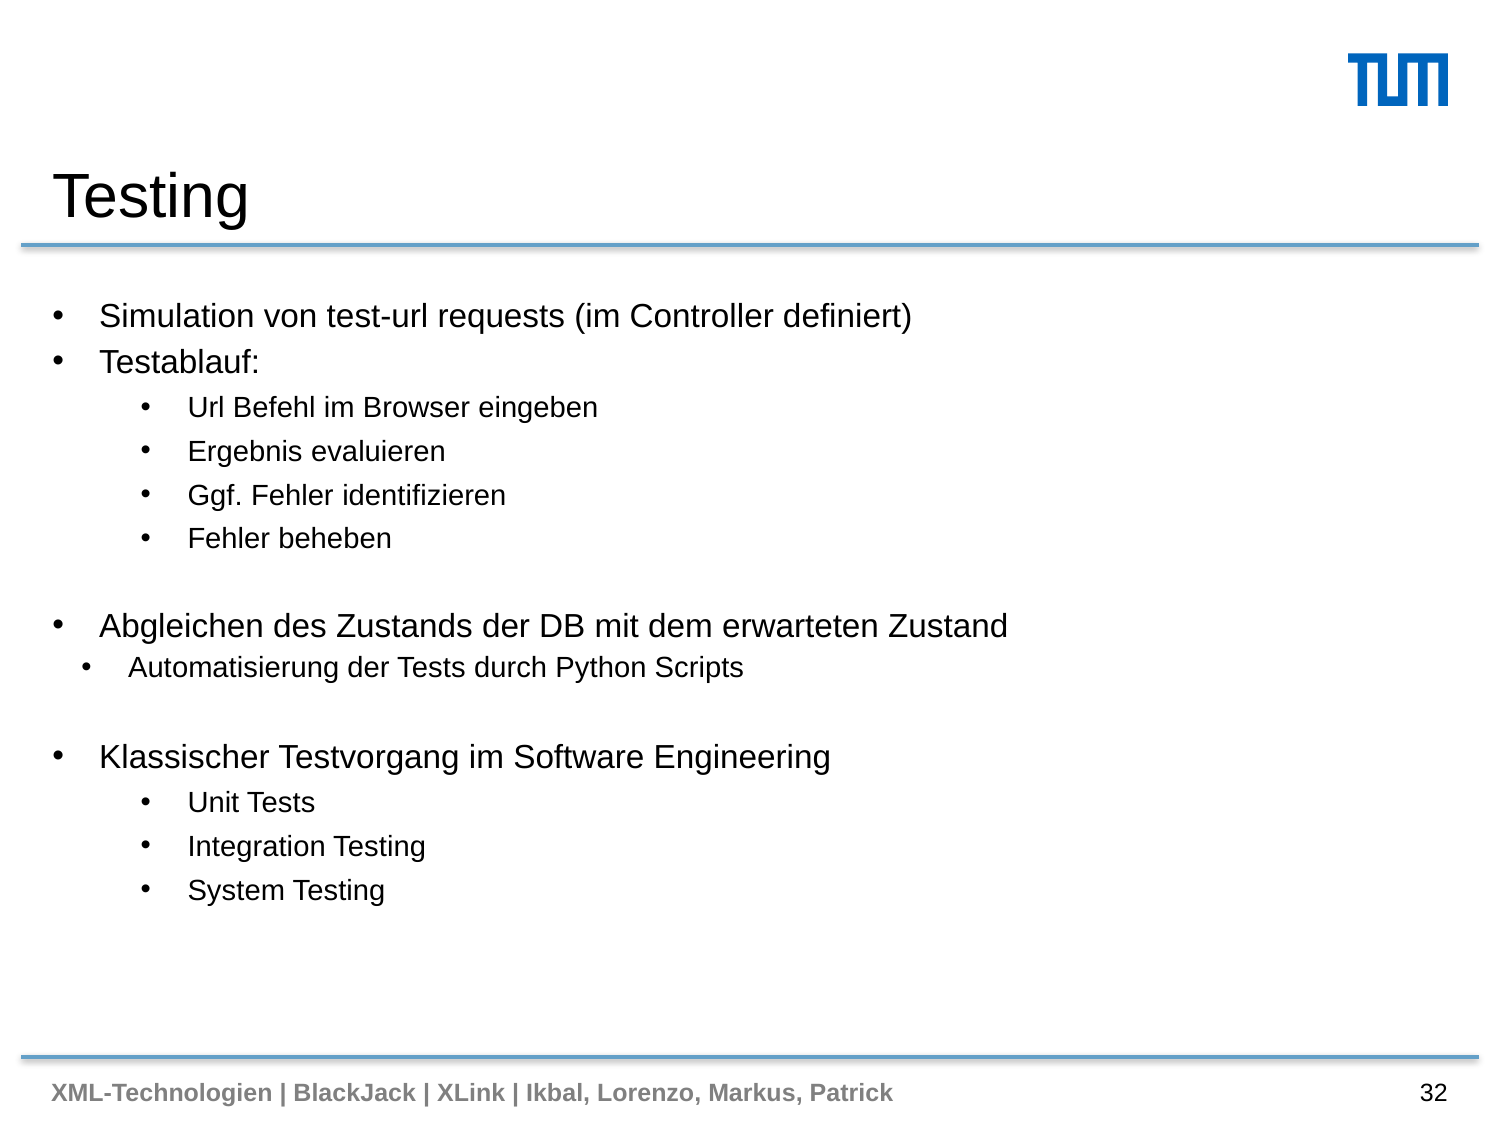

# Testing
Simulation von test-url requests (im Controller definiert)
Testablauf:
Url Befehl im Browser eingeben
Ergebnis evaluieren
Ggf. Fehler identifizieren
Fehler beheben

Abgleichen des Zustands der DB mit dem erwarteten Zustand
Automatisierung der Tests durch Python Scripts
Klassischer Testvorgang im Software Engineering
Unit Tests
Integration Testing
System Testing
XML-Technologien | BlackJack | XLink | Ikbal, Lorenzo, Markus, Patrick
32